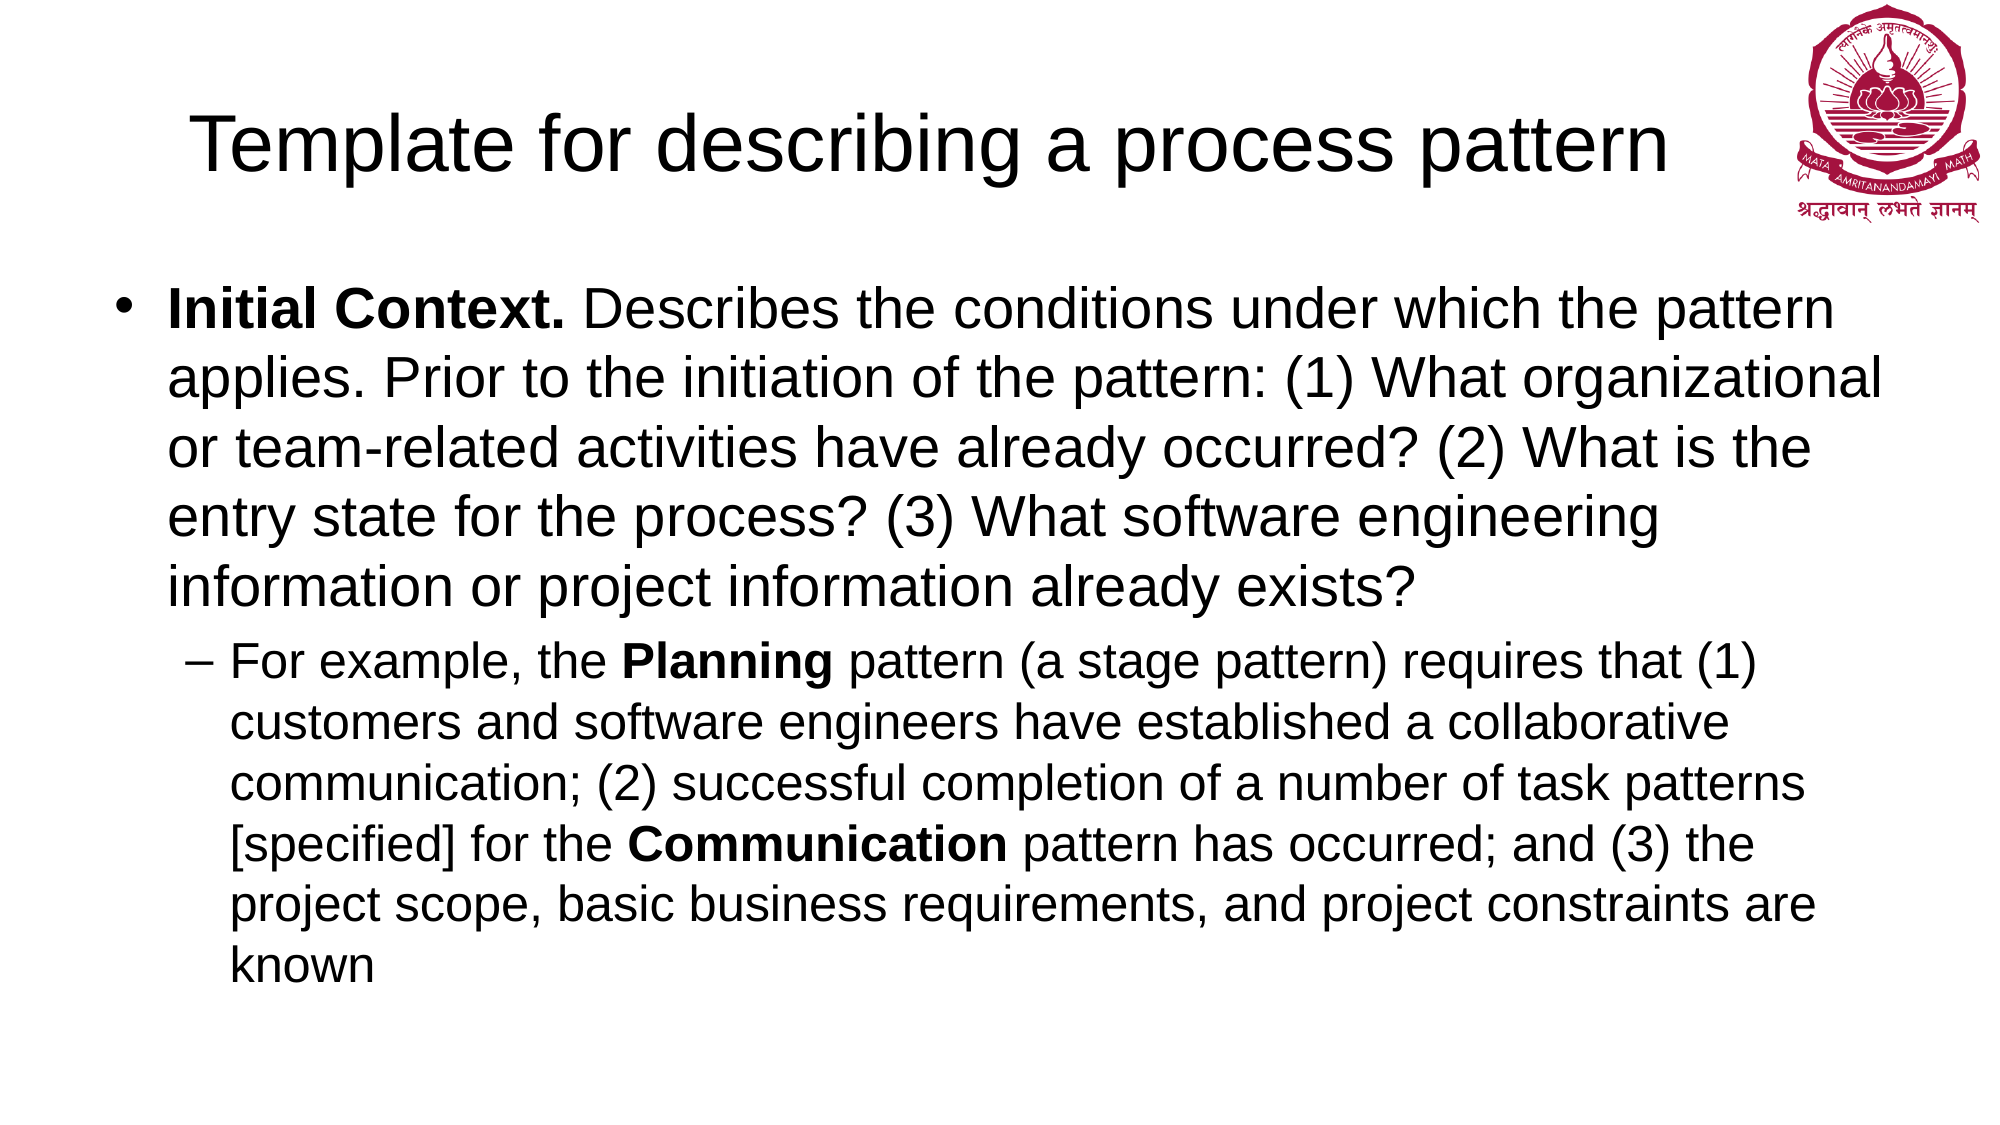

# Template for describing a process pattern
Initial Context. Describes the conditions under which the pattern applies. Prior to the initiation of the pattern: (1) What organizational or team-related activities have already occurred? (2) What is the entry state for the process? (3) What software engineering information or project information already exists?
For example, the Planning pattern (a stage pattern) requires that (1) customers and software engineers have established a collaborative communication; (2) successful completion of a number of task patterns [specified] for the Communication pattern has occurred; and (3) the project scope, basic business requirements, and project constraints are known